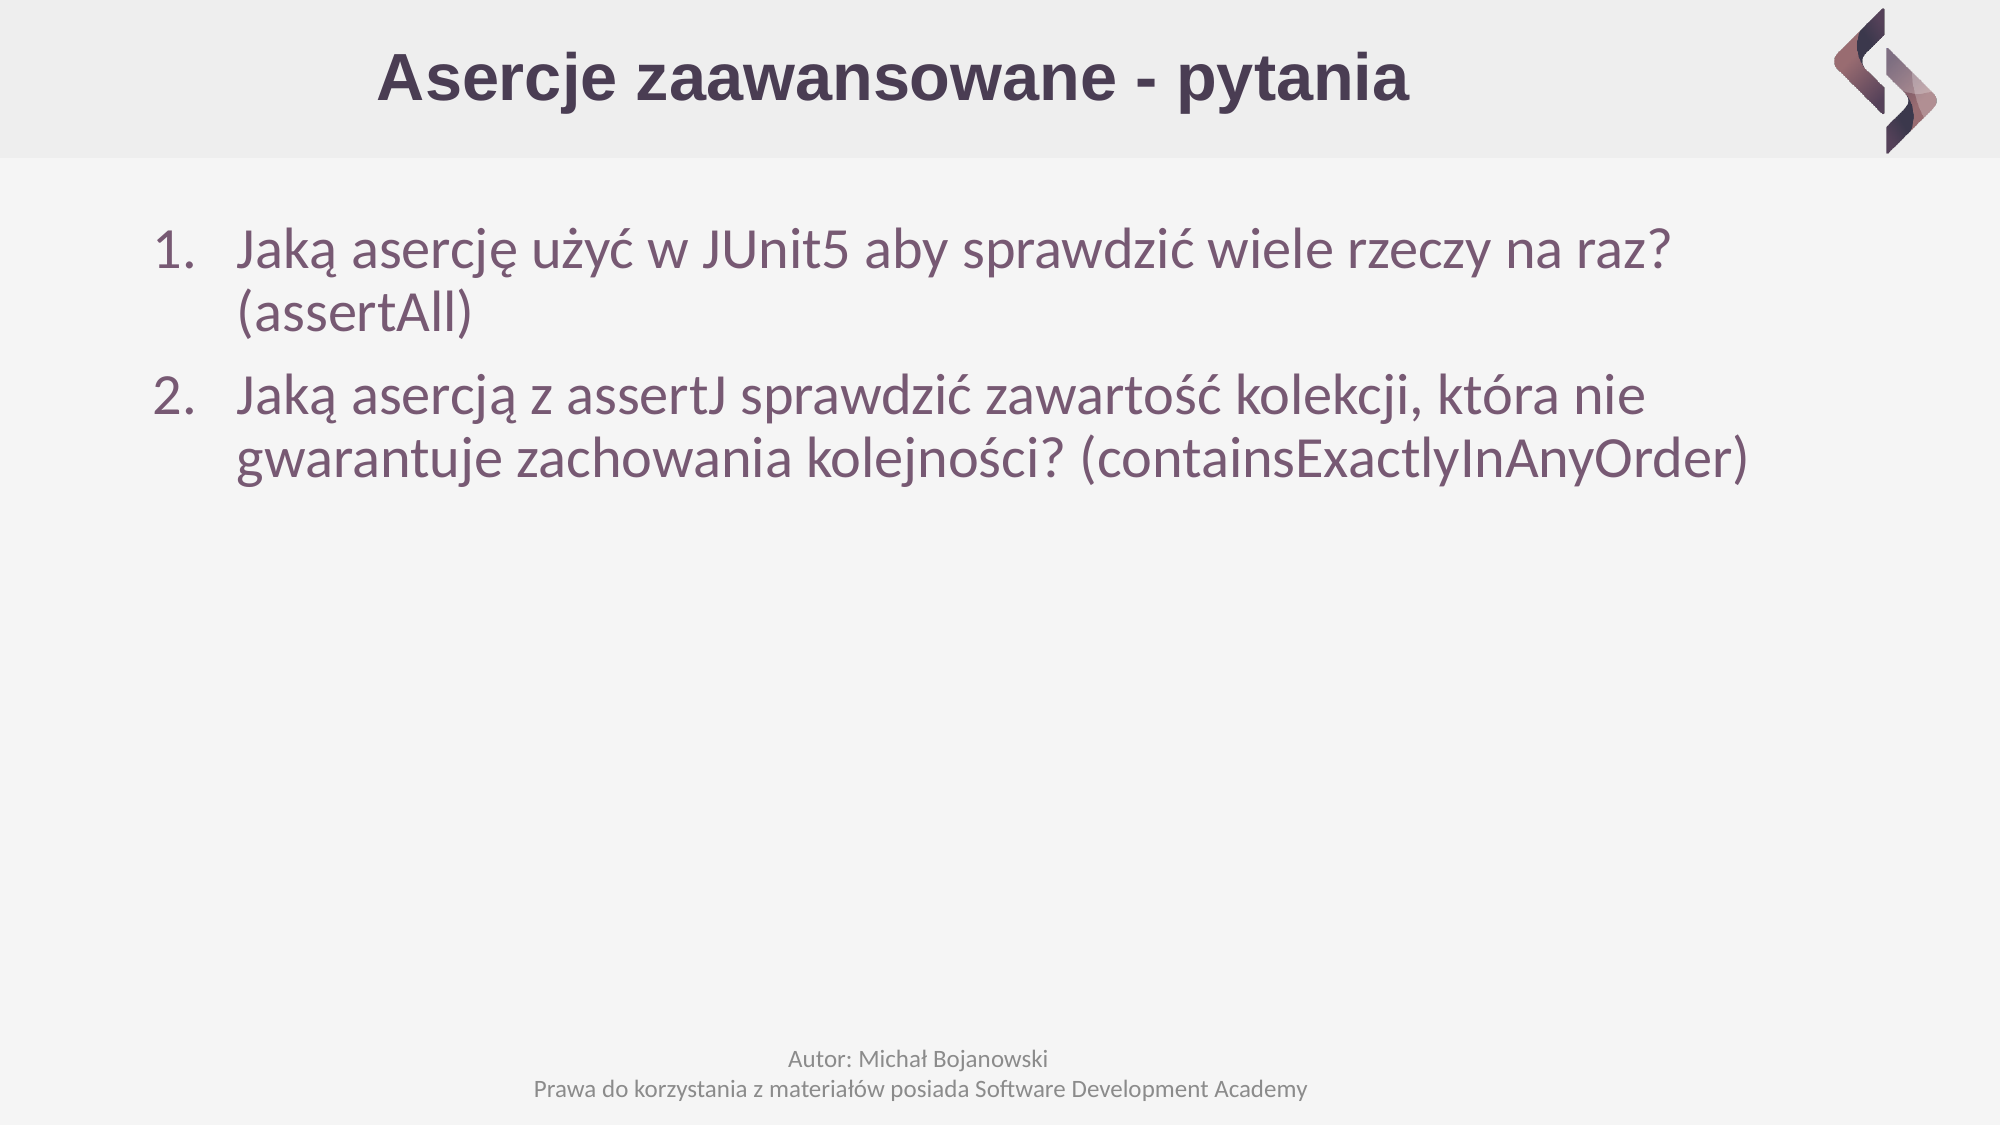

# Asercje zaawansowane - pytania

Jaką asercję użyć w JUnit5 aby sprawdzić wiele rzeczy na raz? (assertAll)
Jaką asercją z assertJ sprawdzić zawartość kolekcji, która nie gwarantuje zachowania kolejności? (containsExactlyInAnyOrder)

Autor: Michał Bojanowski
Prawa do korzystania z materiałów posiada Software Development Academy